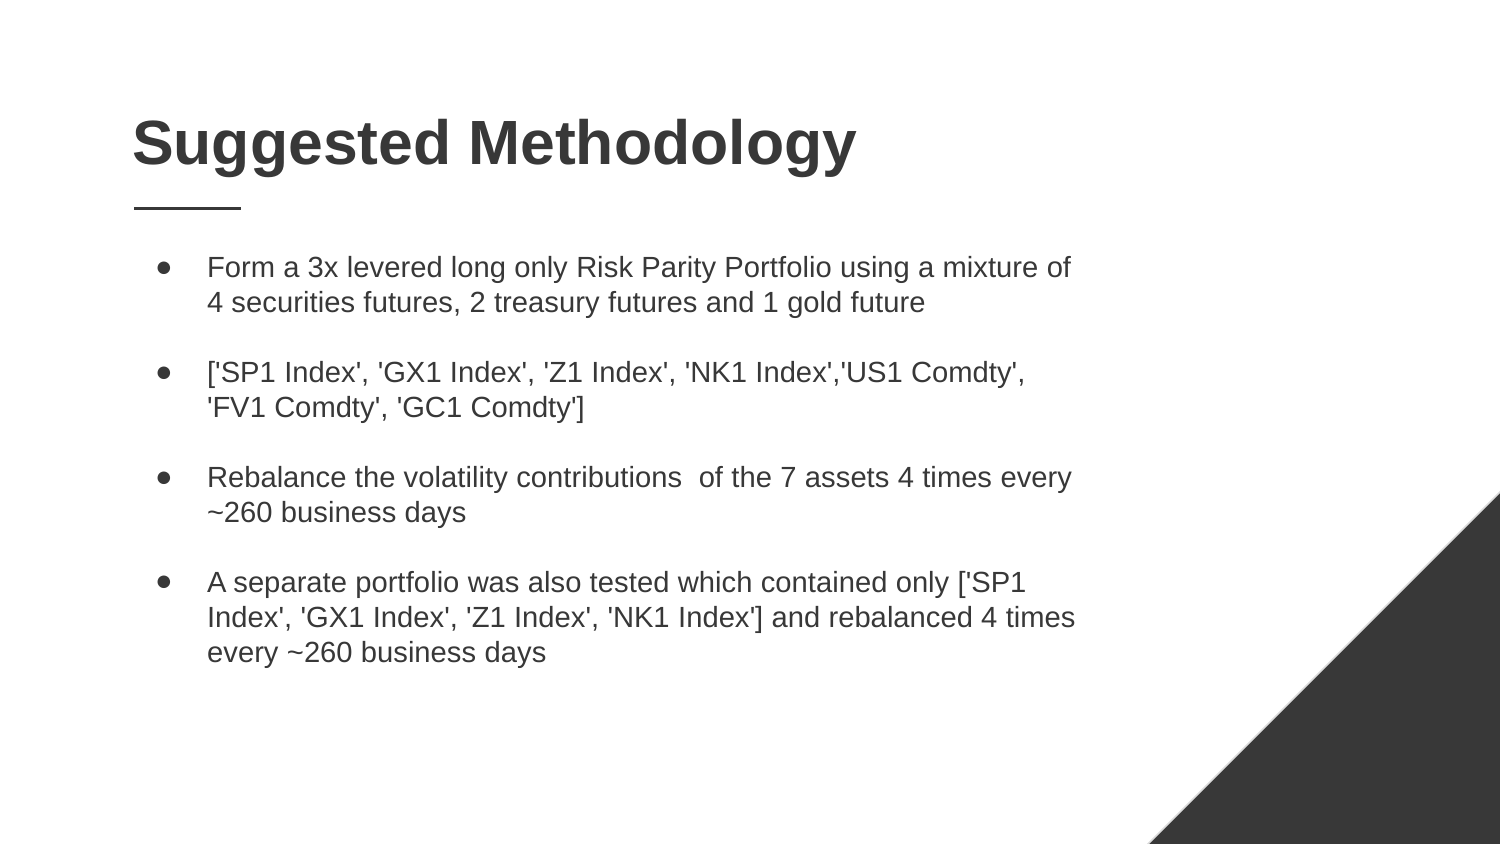

# Suggested Methodology
Form a 3x levered long only Risk Parity Portfolio using a mixture of 4 securities futures, 2 treasury futures and 1 gold future

['SP1 Index', 'GX1 Index', 'Z1 Index', 'NK1 Index','US1 Comdty', 'FV1 Comdty', 'GC1 Comdty']

Rebalance the volatility contributions  of the 7 assets 4 times every ~260 business days

A separate portfolio was also tested which contained only ['SP1 Index', 'GX1 Index', 'Z1 Index', 'NK1 Index'] and rebalanced 4 times every ~260 business days